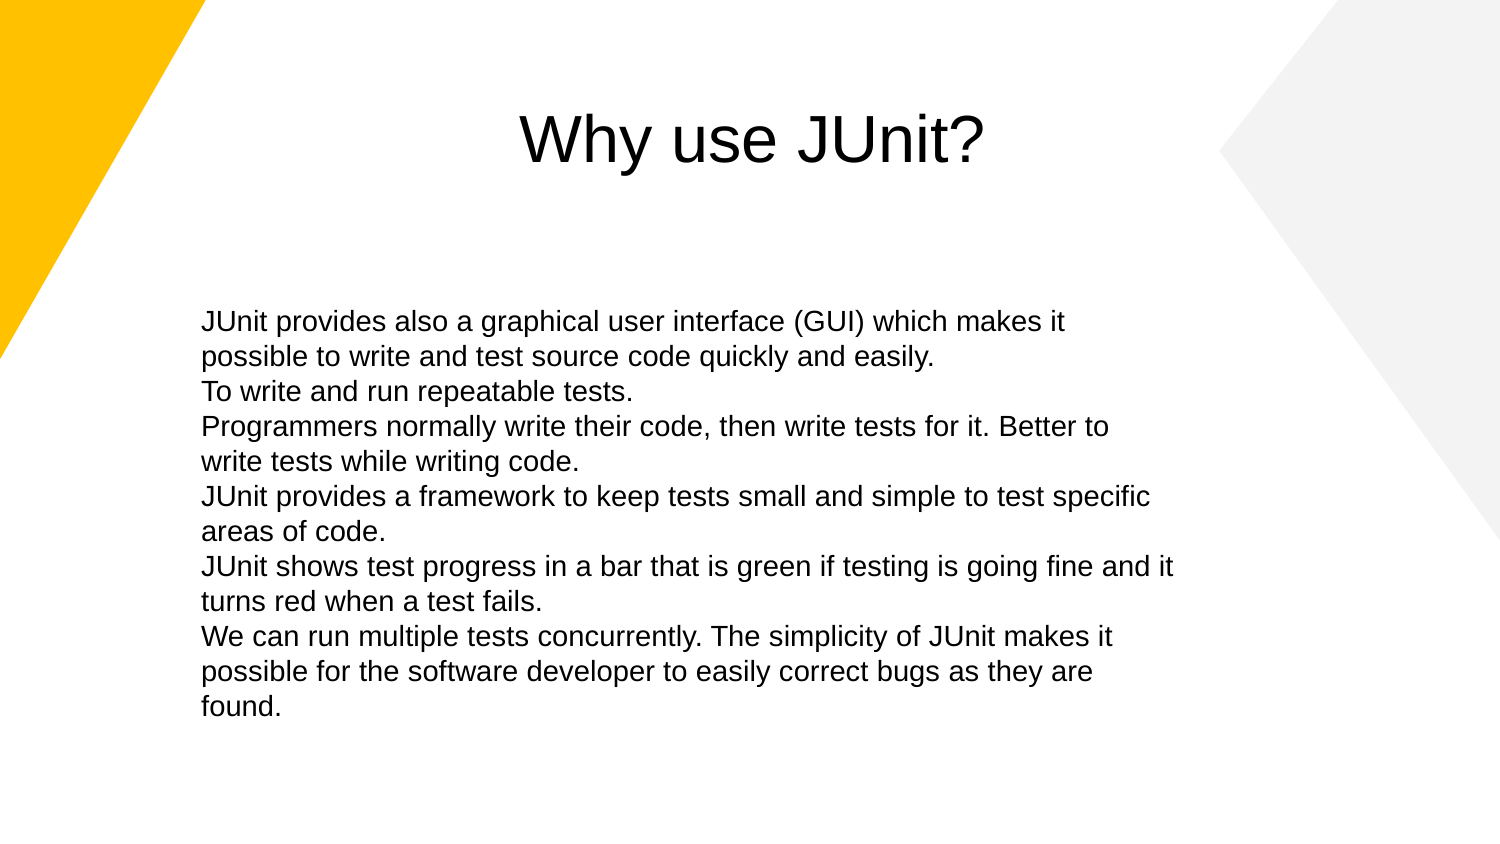

# Why use JUnit?
JUnit provides also a graphical user interface (GUI) which makes it possible to write and test source code quickly and easily.
To write and run repeatable tests.
Programmers normally write their code, then write tests for it. Better to write tests while writing code.
JUnit provides a framework to keep tests small and simple to test specific areas of code.
JUnit shows test progress in a bar that is green if testing is going fine and it turns red when a test fails.
We can run multiple tests concurrently. The simplicity of JUnit makes it possible for the software developer to easily correct bugs as they are found.